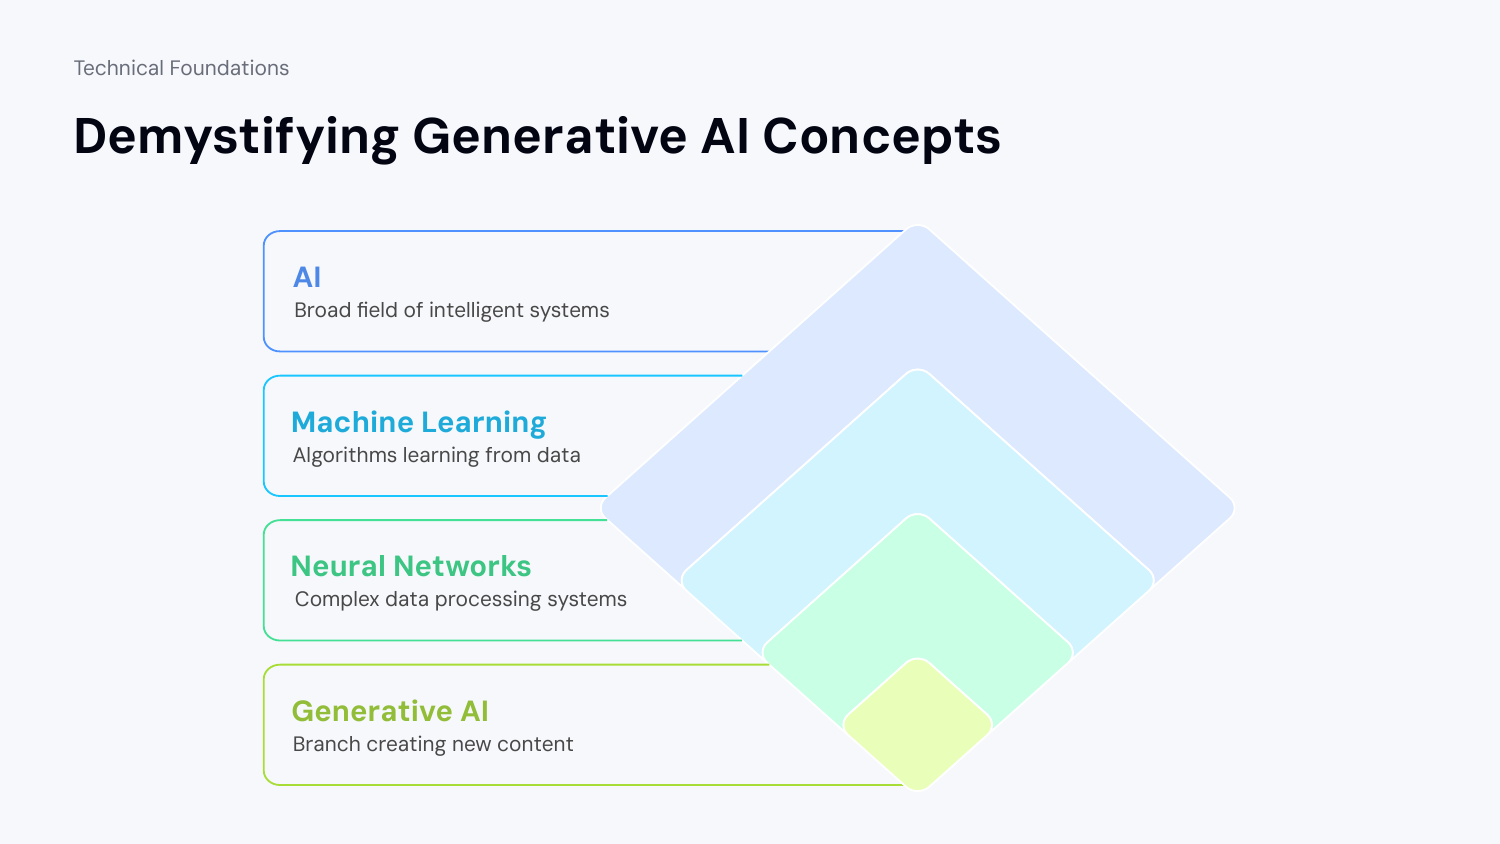

Technical Foundations
# Demystifying Generative AI Concepts

AI
Broad field of intelligent systems

Machine Learning
Algorithms learning from data

Neural Networks
Complex data processing systems

Generative AI
Branch creating new content